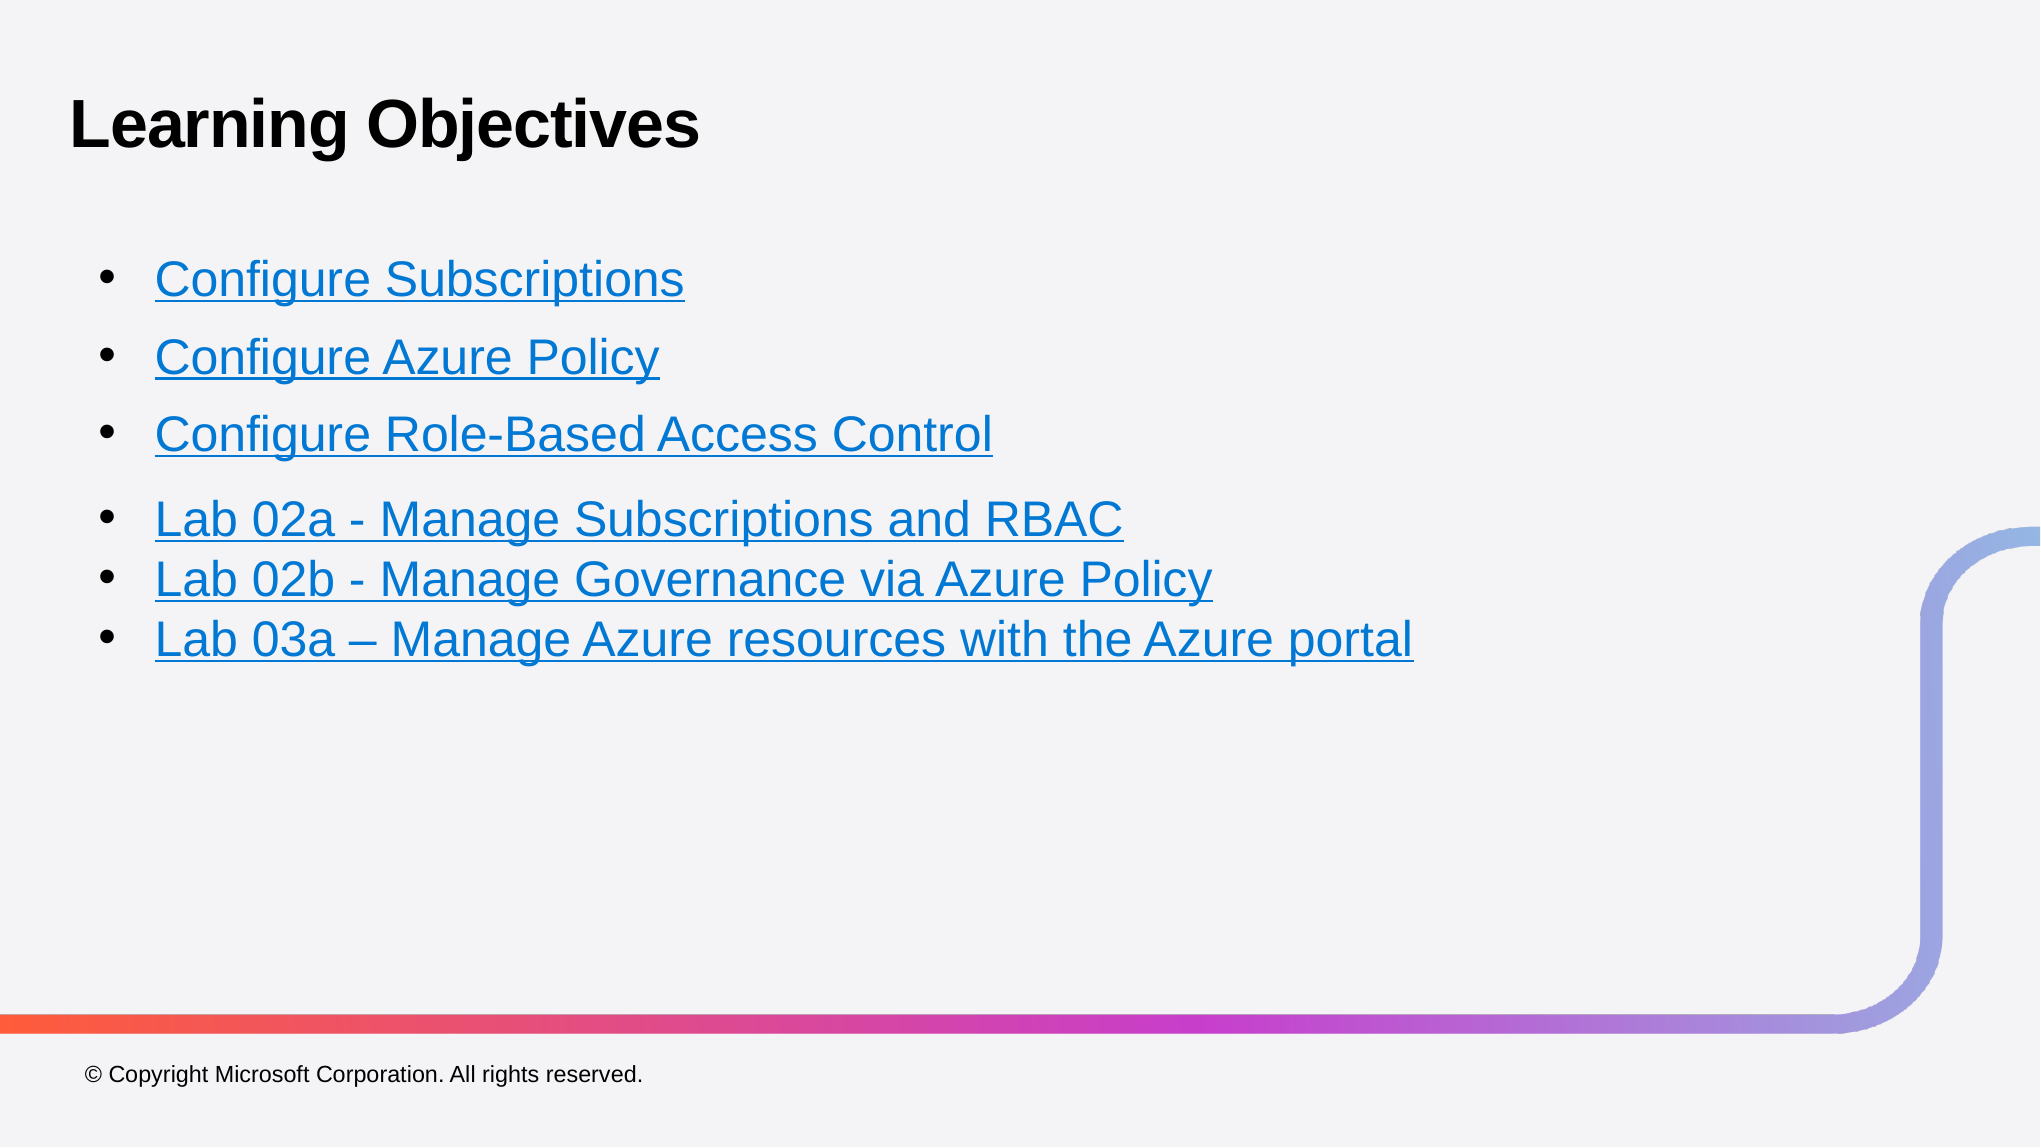

# Learning Objectives
Configure Subscriptions
Configure Azure Policy
Configure Role-Based Access Control
Lab 02a - Manage Subscriptions and RBAC
Lab 02b - Manage Governance via Azure Policy
Lab 03a – Manage Azure resources with the Azure portal